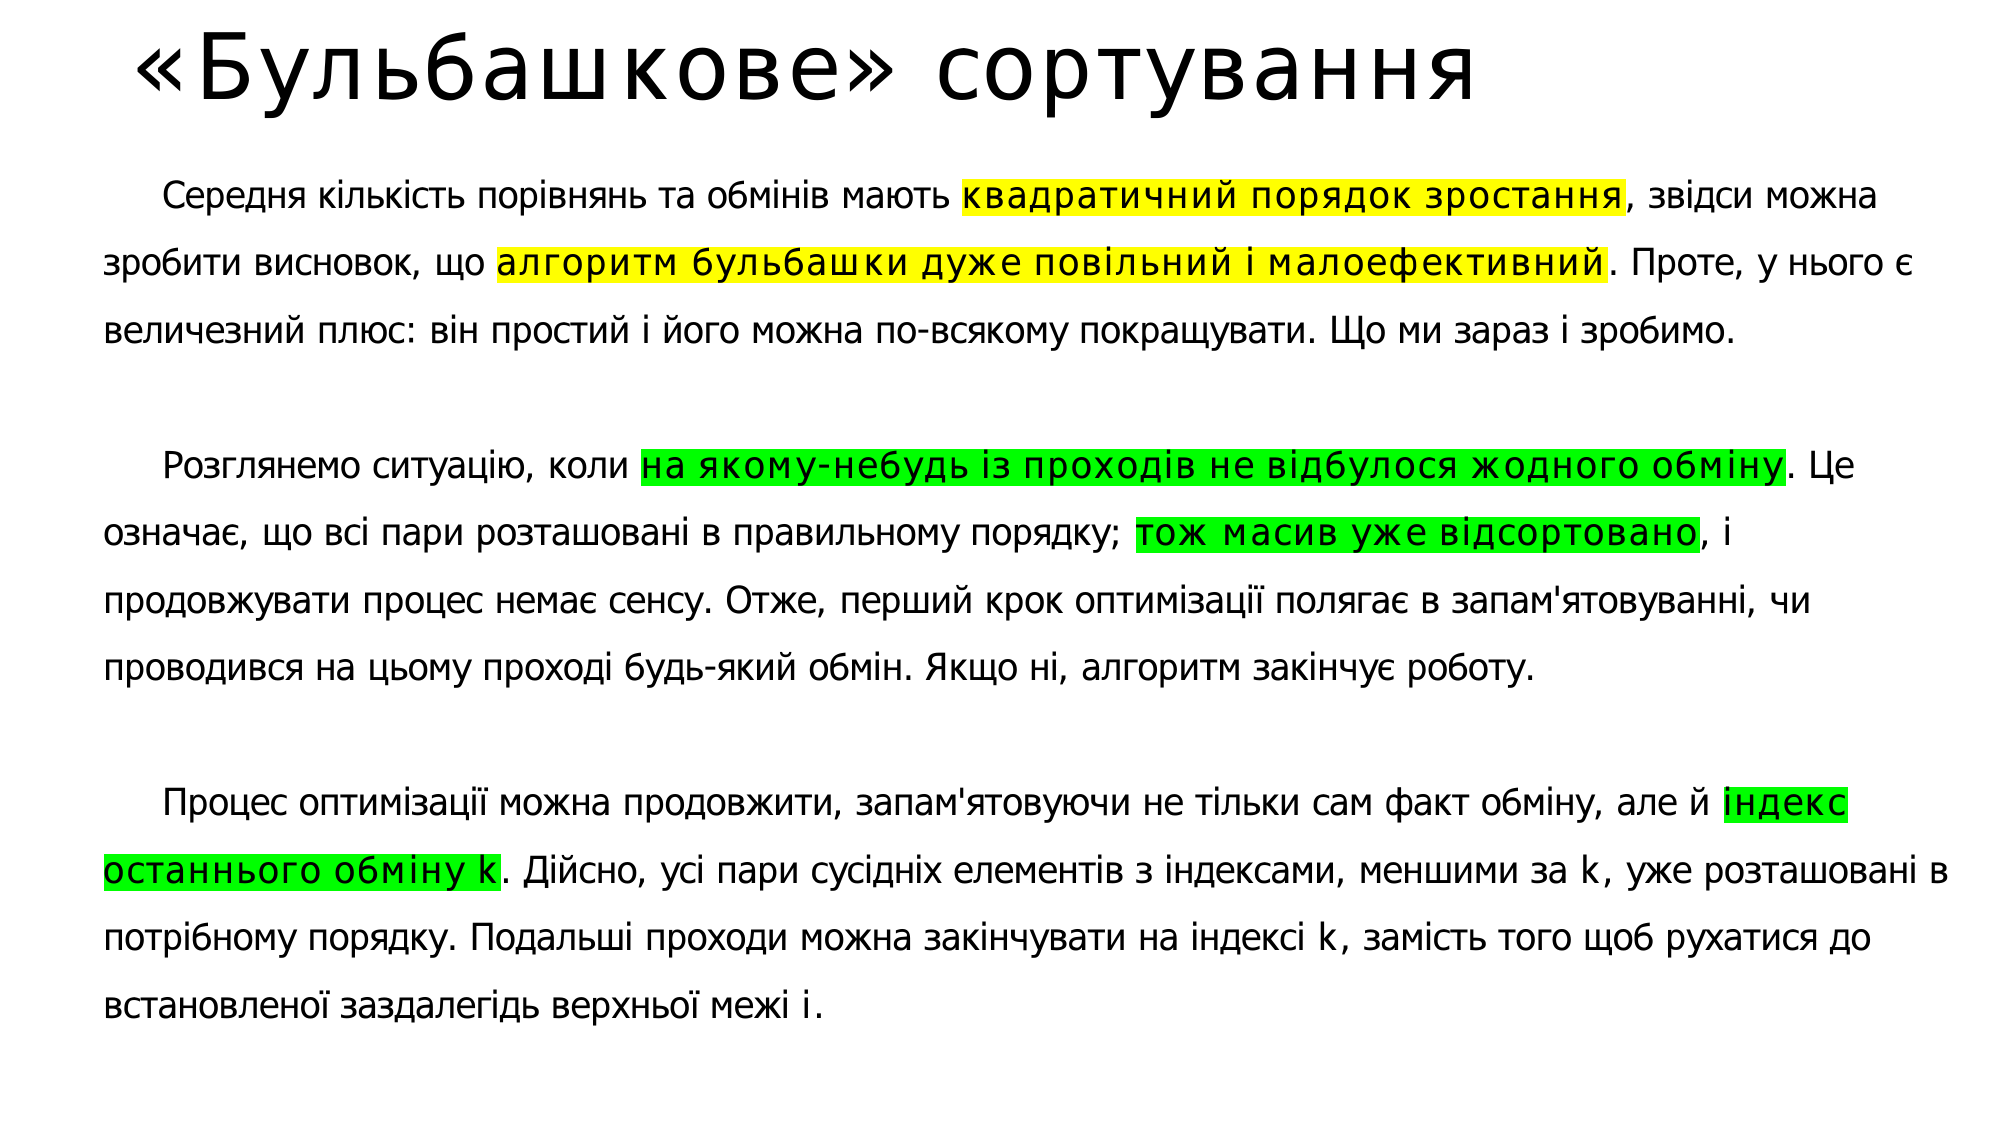

# «Бульбашкове» сортування
Середня кількість порівнянь та обмінів мають квадратичний порядок зростання, звідси можна зробити висновок, що алгоритм бульбашки дуже повільний і малоефективний. Проте, у нього є величезний плюс: він простий і його можна по-всякому покращувати. Що ми зараз і зробимо.

Розглянемо ситуацію, коли на якому-небудь із проходів не відбулося жодного обміну. Це означає, що всі пари розташовані в правильному порядку; тож масив уже відсортовано, і продовжувати процес немає сенсу. Отже, перший крок оптимізації полягає в запам'ятовуванні, чи проводився на цьому проході будь-який обмін. Якщо ні, алгоритм закінчує роботу.

Процес оптимізації можна продовжити, запам'ятовуючи не тільки сам факт обміну, але й індекс останнього обміну k. Дійсно, усі пари сусідніх елементів з індексами, меншими за k, уже розташовані в потрібному порядку. Подальші проходи можна закінчувати на індексі k, замість того щоб рухатися до встановленої заздалегідь верхньої межі i.